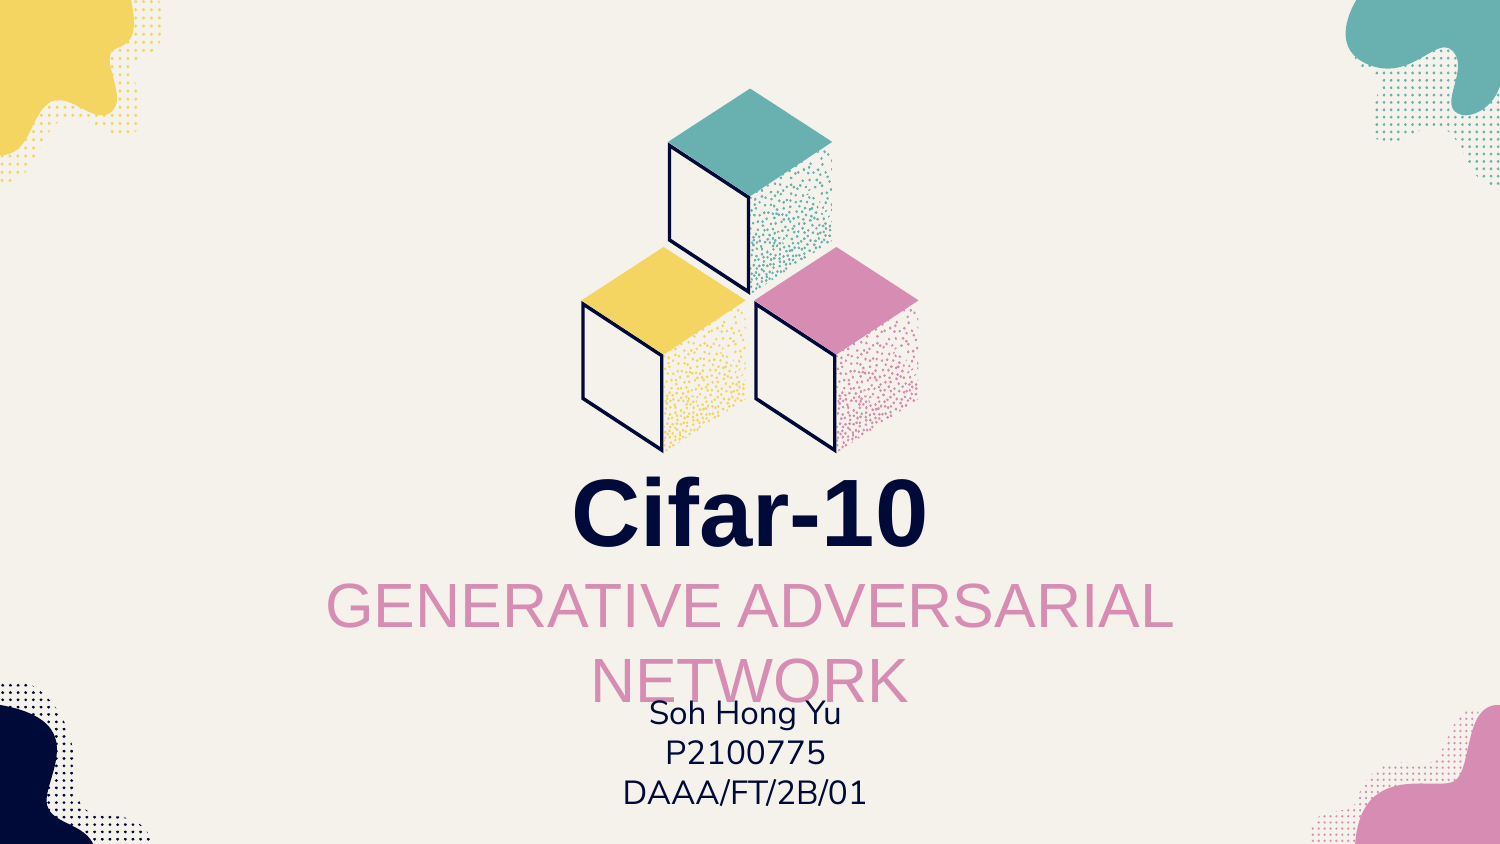

# Cifar-10
GENERATIVE ADVERSARIAL NETWORK
Soh Hong Yu
P2100775
DAAA/FT/2B/01